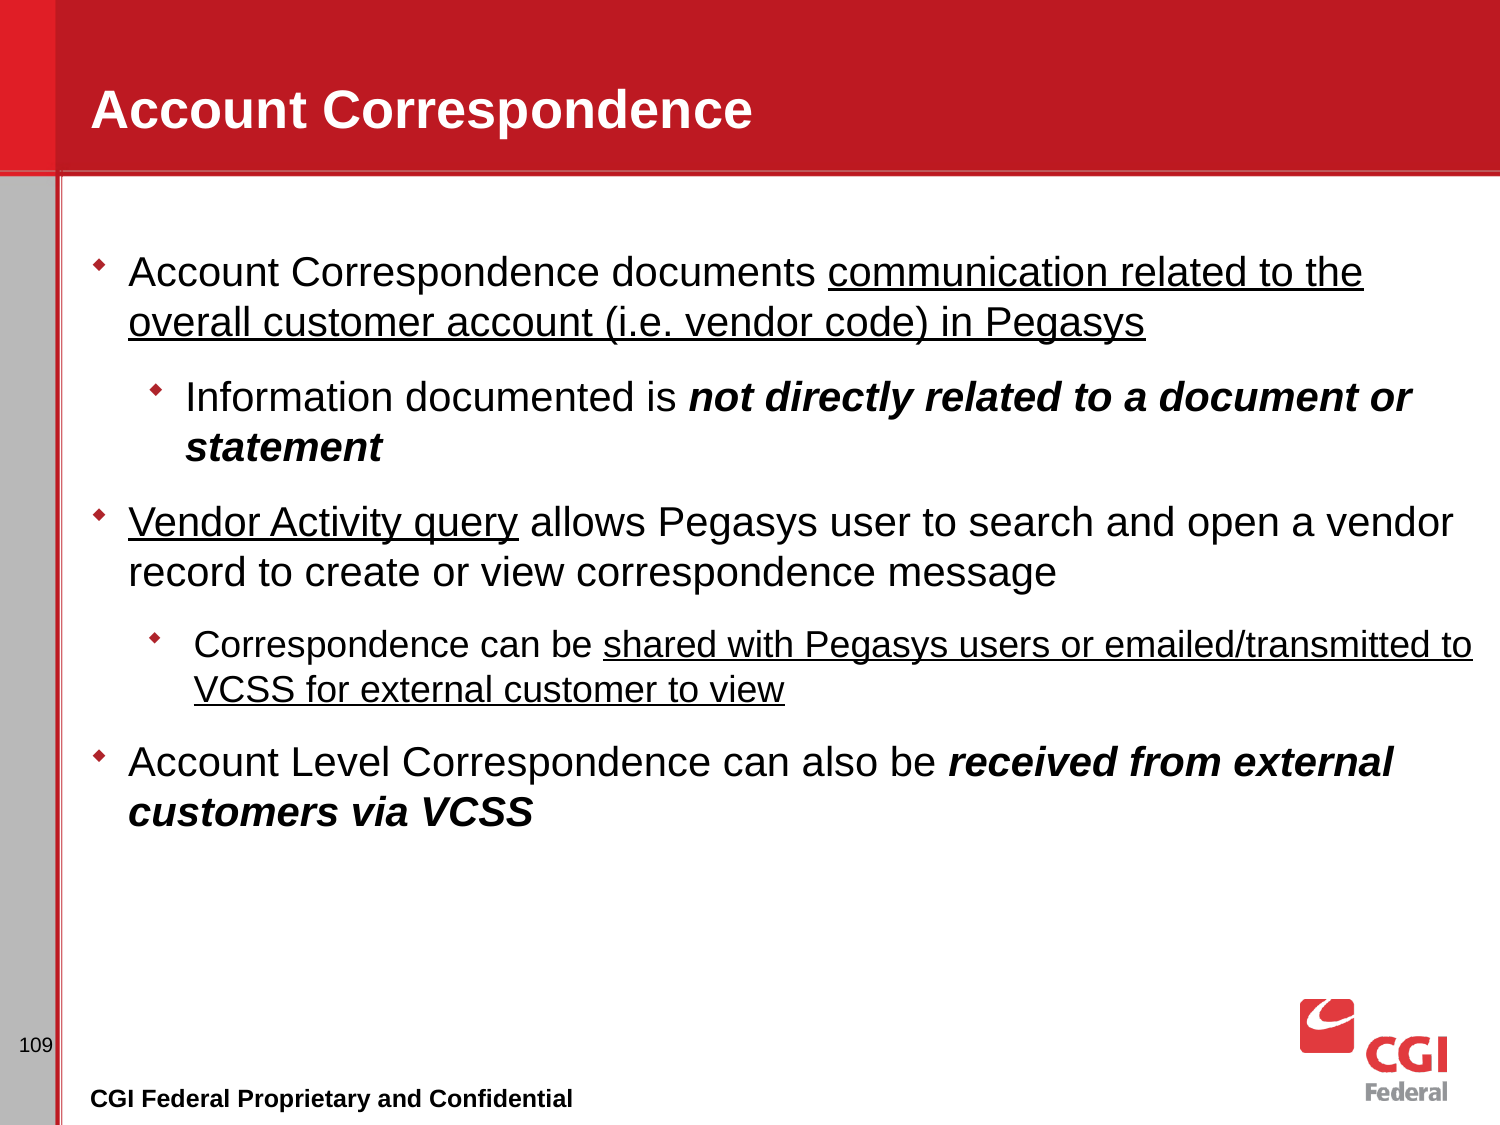

# Account Correspondence
Account Correspondence documents communication related to the overall customer account (i.e. vendor code) in Pegasys
Information documented is not directly related to a document or statement
Vendor Activity query allows Pegasys user to search and open a vendor record to create or view correspondence message
Correspondence can be shared with Pegasys users or emailed/transmitted to VCSS for external customer to view
Account Level Correspondence can also be received from external customers via VCSS
109
CGI Federal Proprietary and Confidential